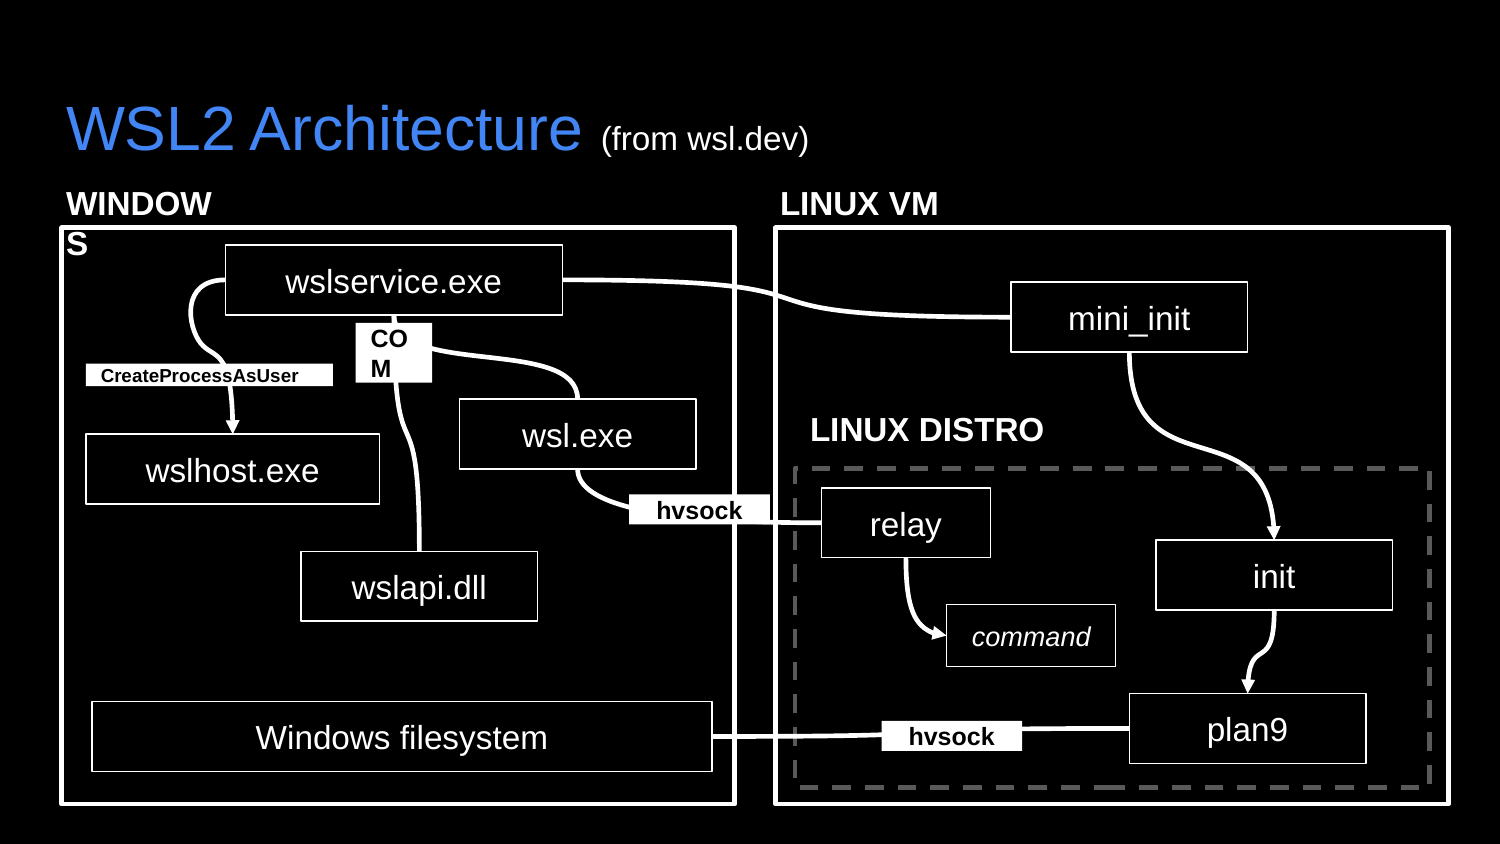

# WSL2 Architecture (from wsl.dev)
WINDOWS
LINUX VM

wslservice.exe
mini_init
COM
CreateProcessAsUser
LINUX DISTRO
wsl.exe
wslhost.exe

relay
hvsock
init
wslapi.dll
command
plan9
Windows filesystem
hvsock